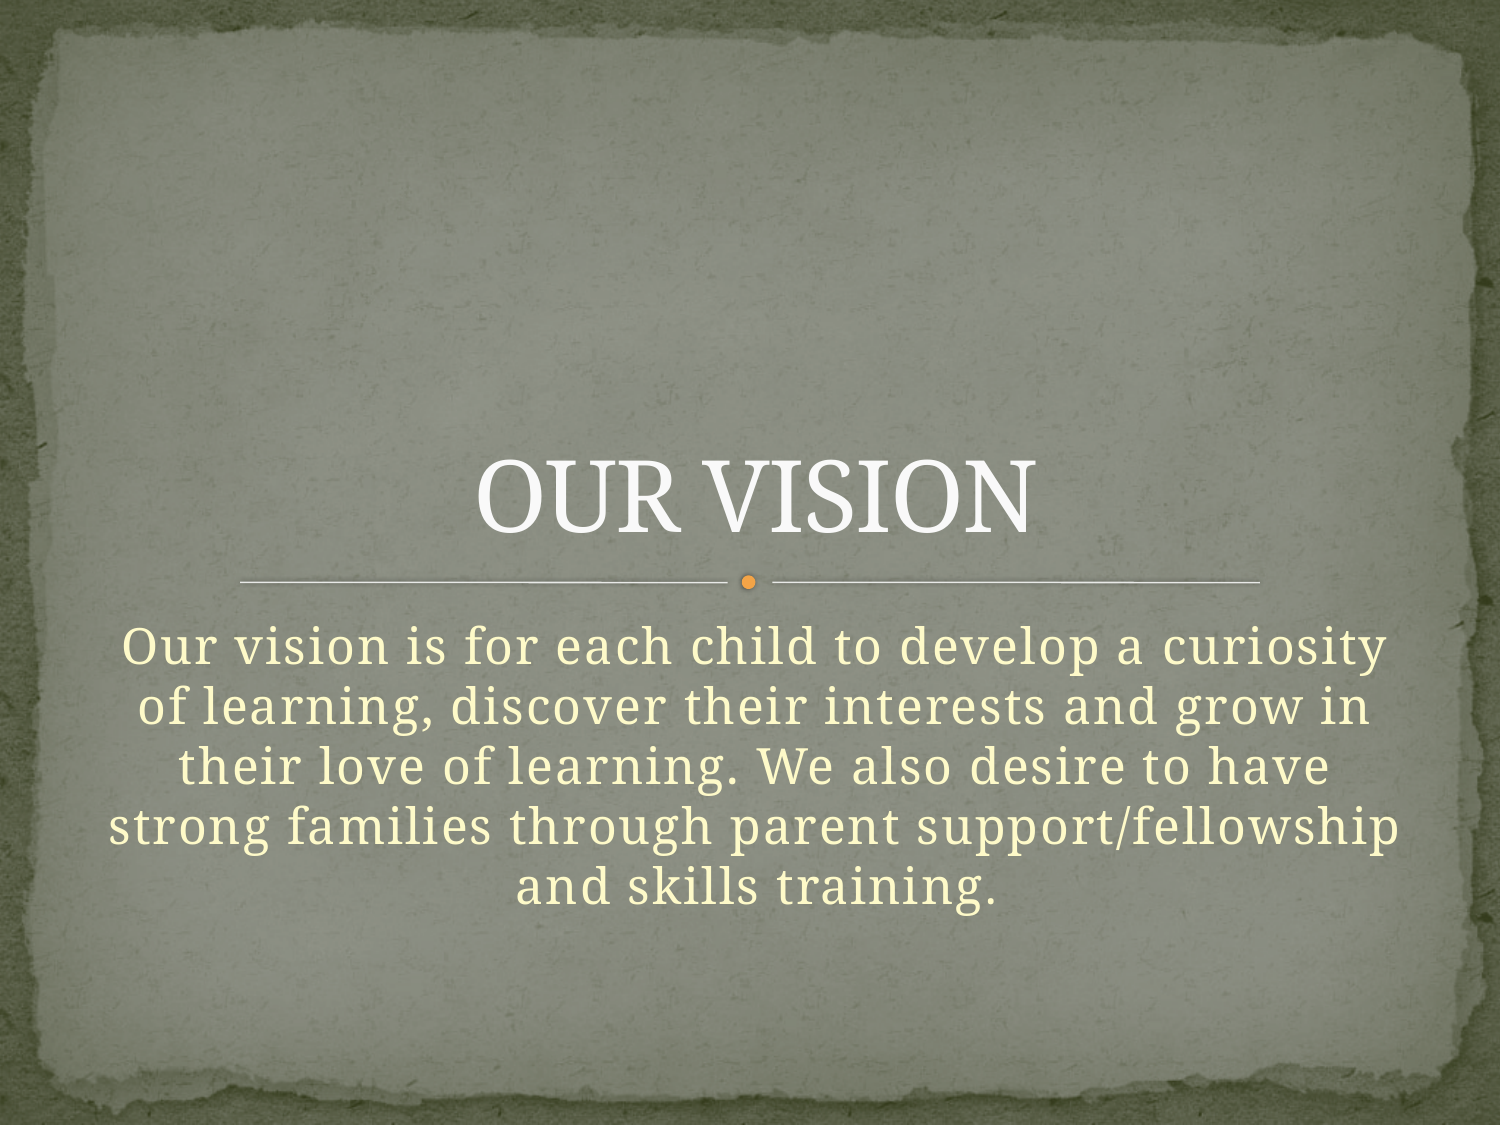

# OUR VISION
Our vision is for each child to develop a curiosity of learning, discover their interests and grow in their love of learning. We also desire to have strong families through parent support/fellowship and skills training.